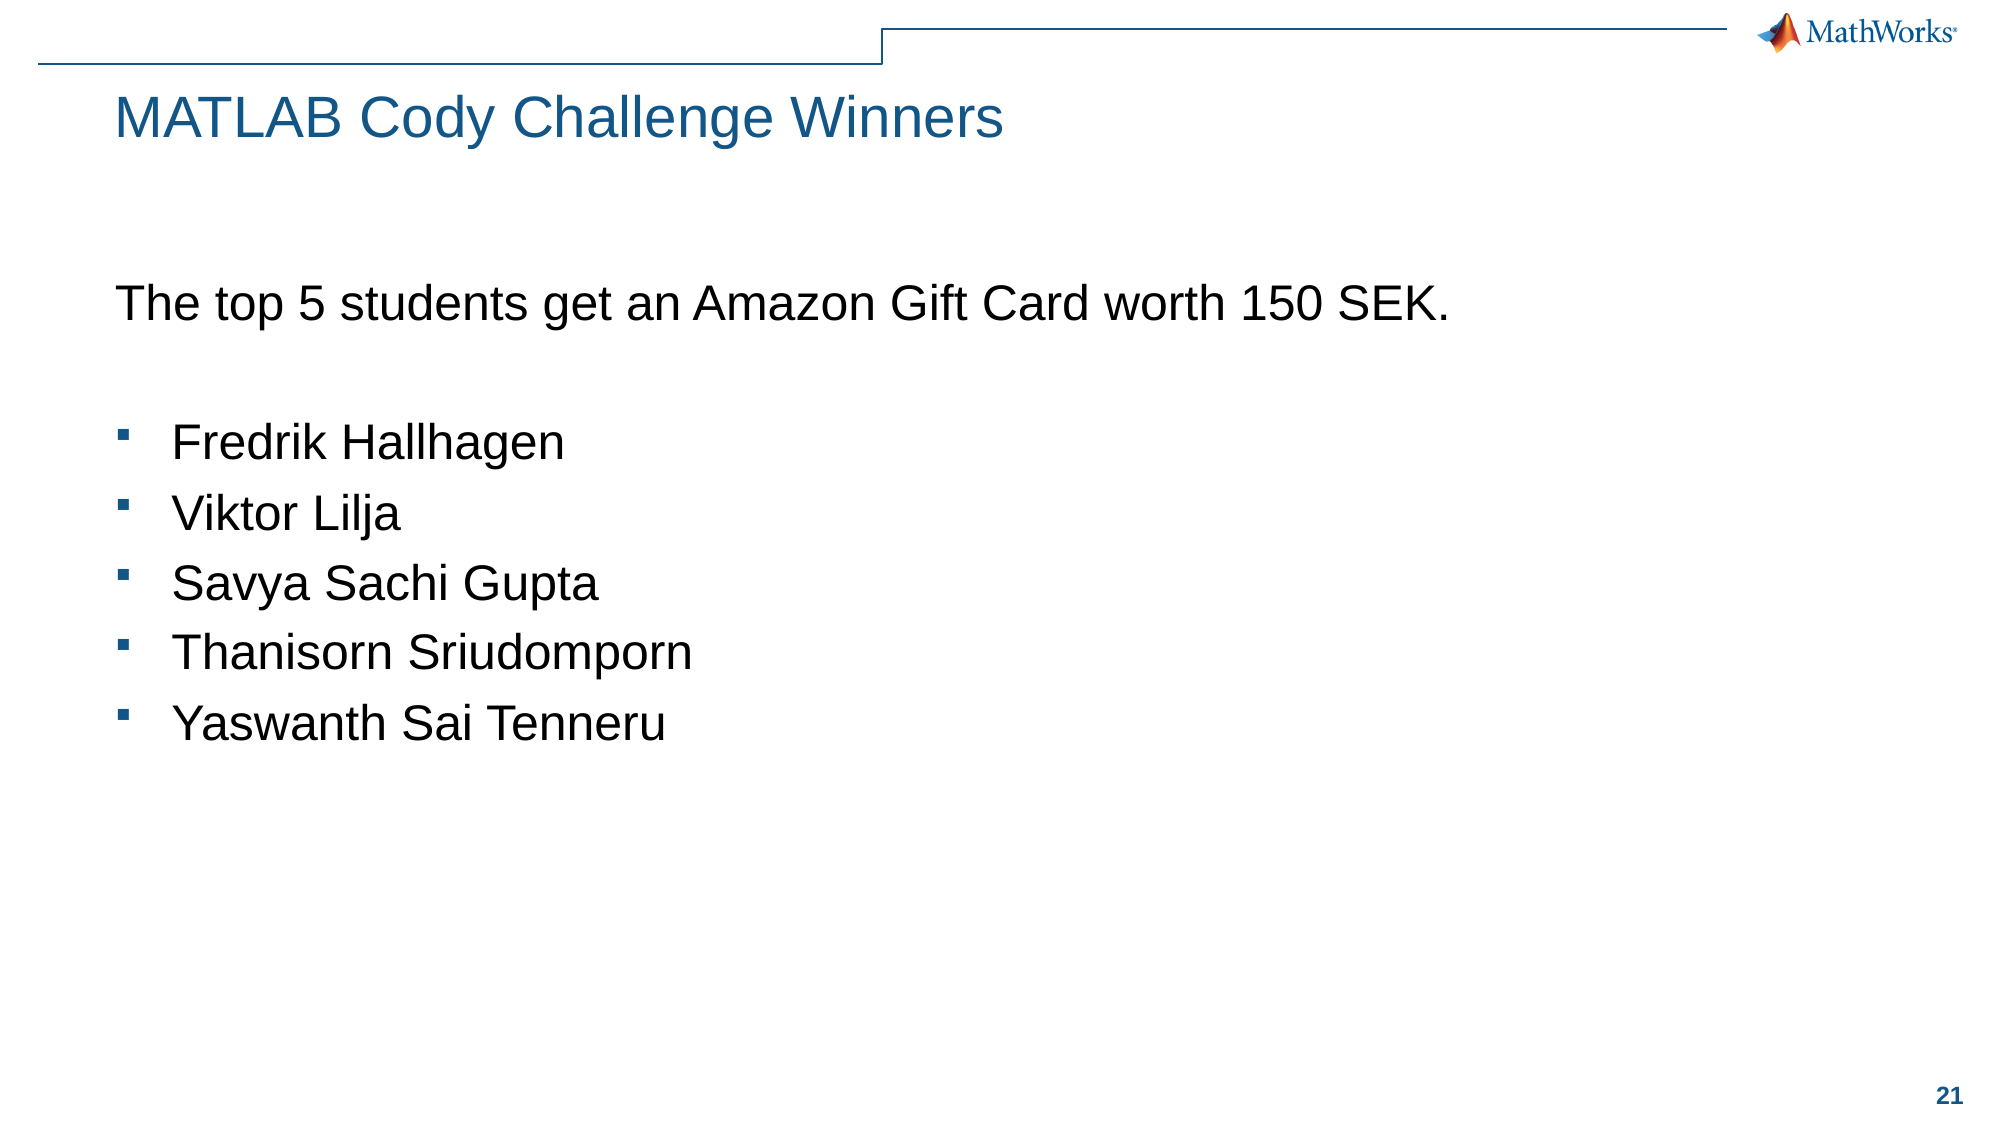

# MATLAB Cody Challenge Winners
The top 5 students get an Amazon Gift Card worth 150 SEK.

Fredrik Hallhagen
Viktor Lilja
Savya Sachi Gupta
Thanisorn Sriudomporn
Yaswanth Sai Tenneru